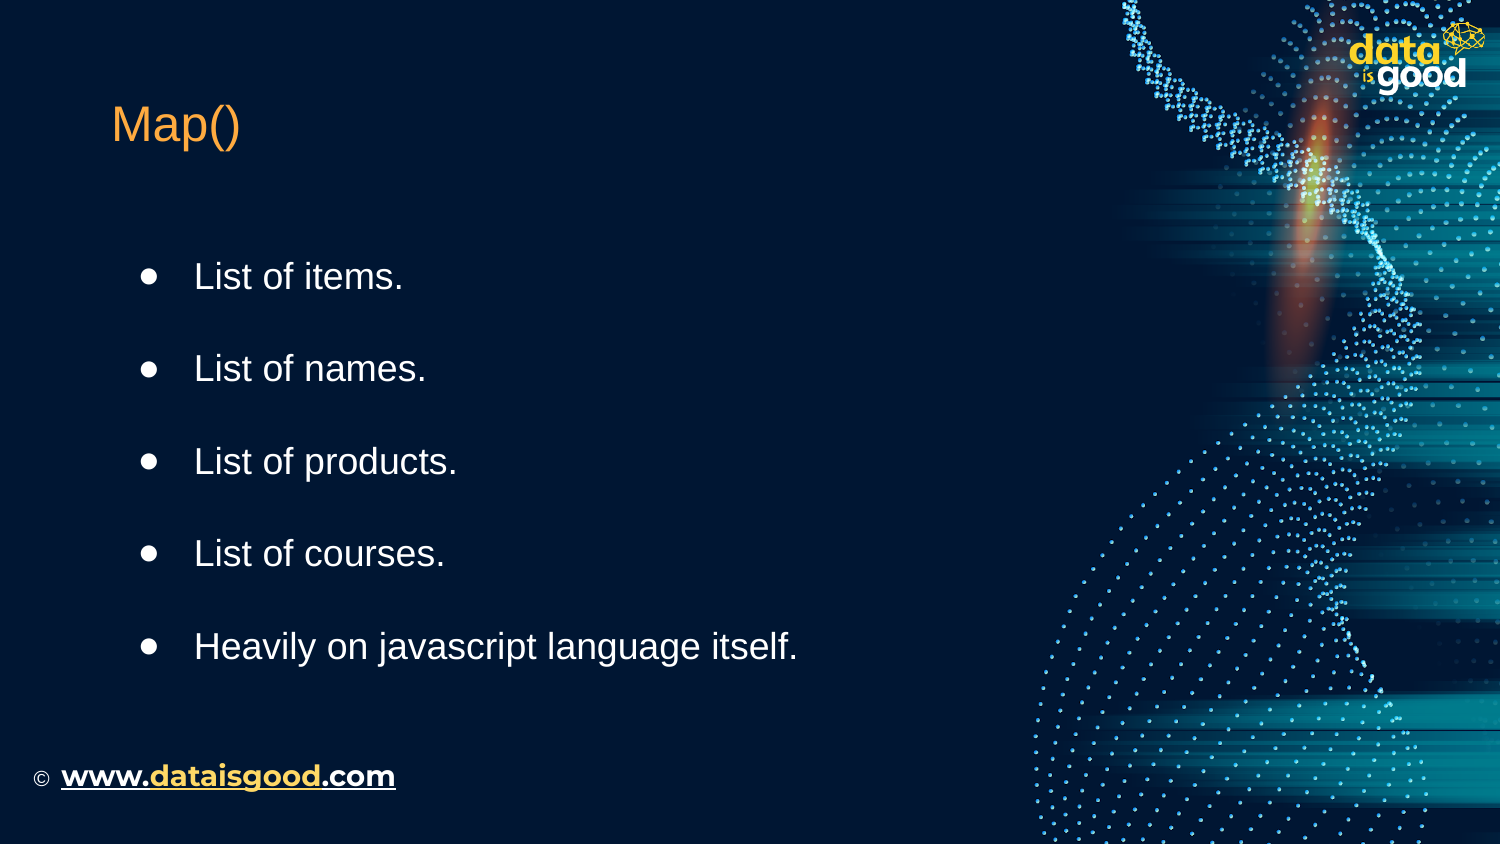

# Map()
List of items.
List of names.
List of products.
List of courses.
Heavily on javascript language itself.